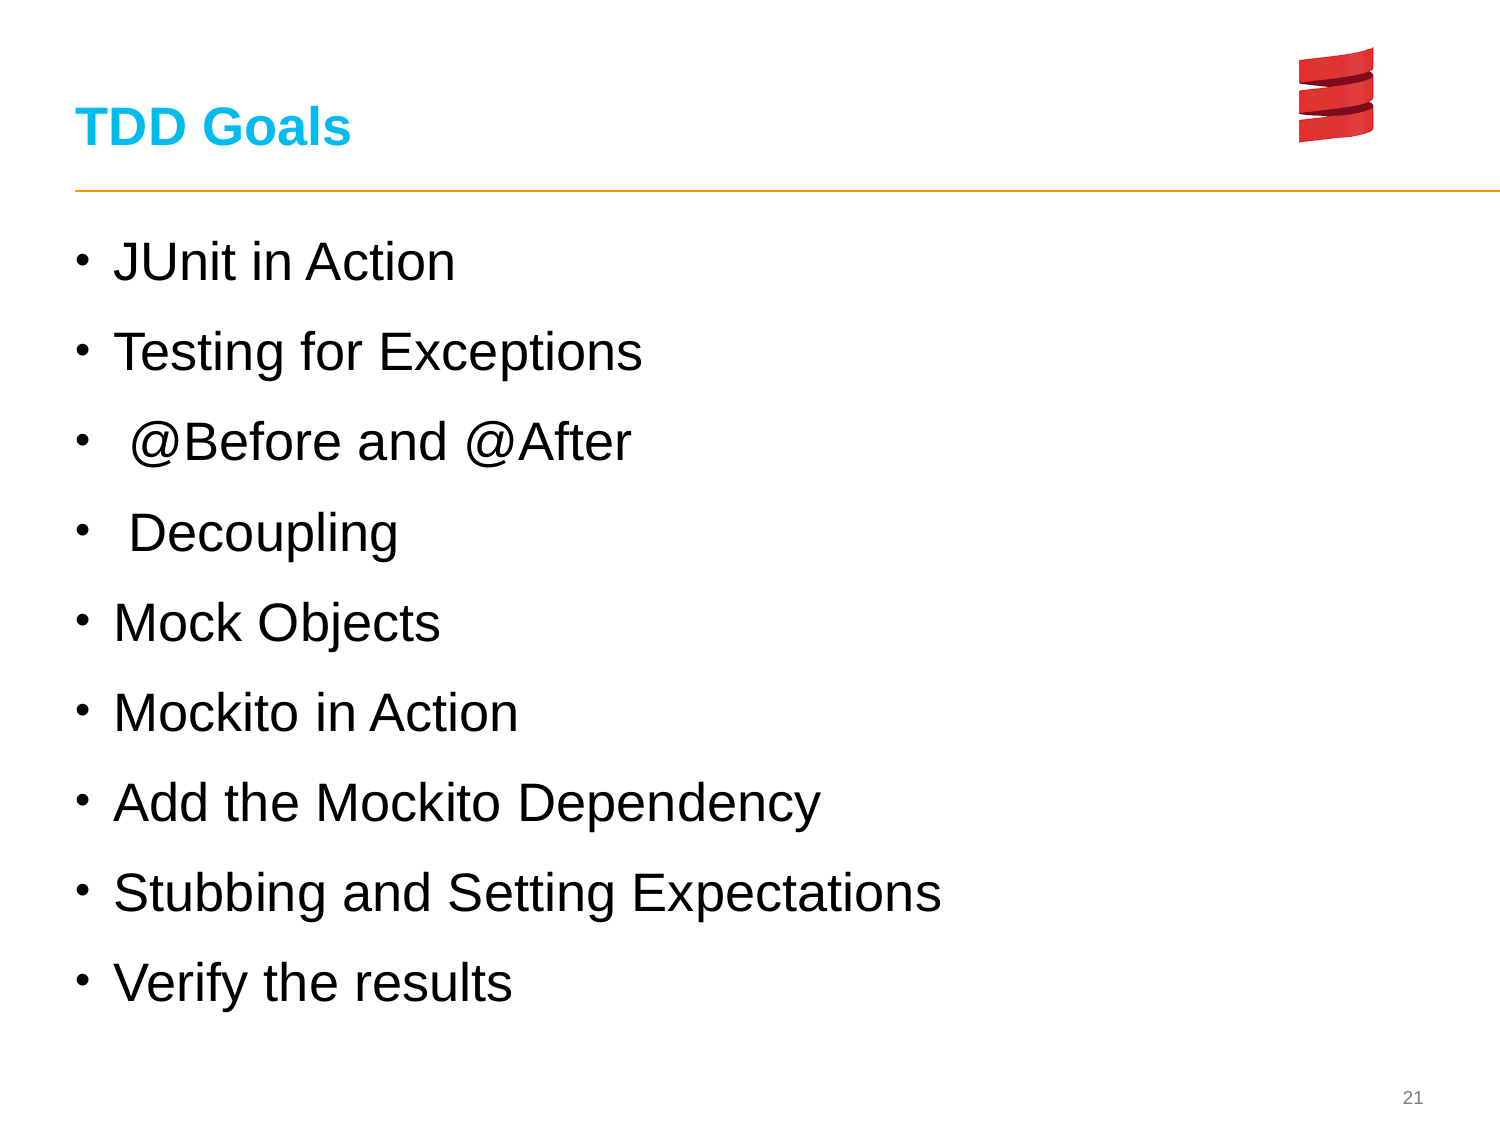

# TDD Goals
JUnit in Action
Testing for Exceptions
 @Before and @After
 Decoupling
Mock Objects
Mockito in Action
Add the Mockito Dependency
Stubbing and Setting Expectations
Verify the results